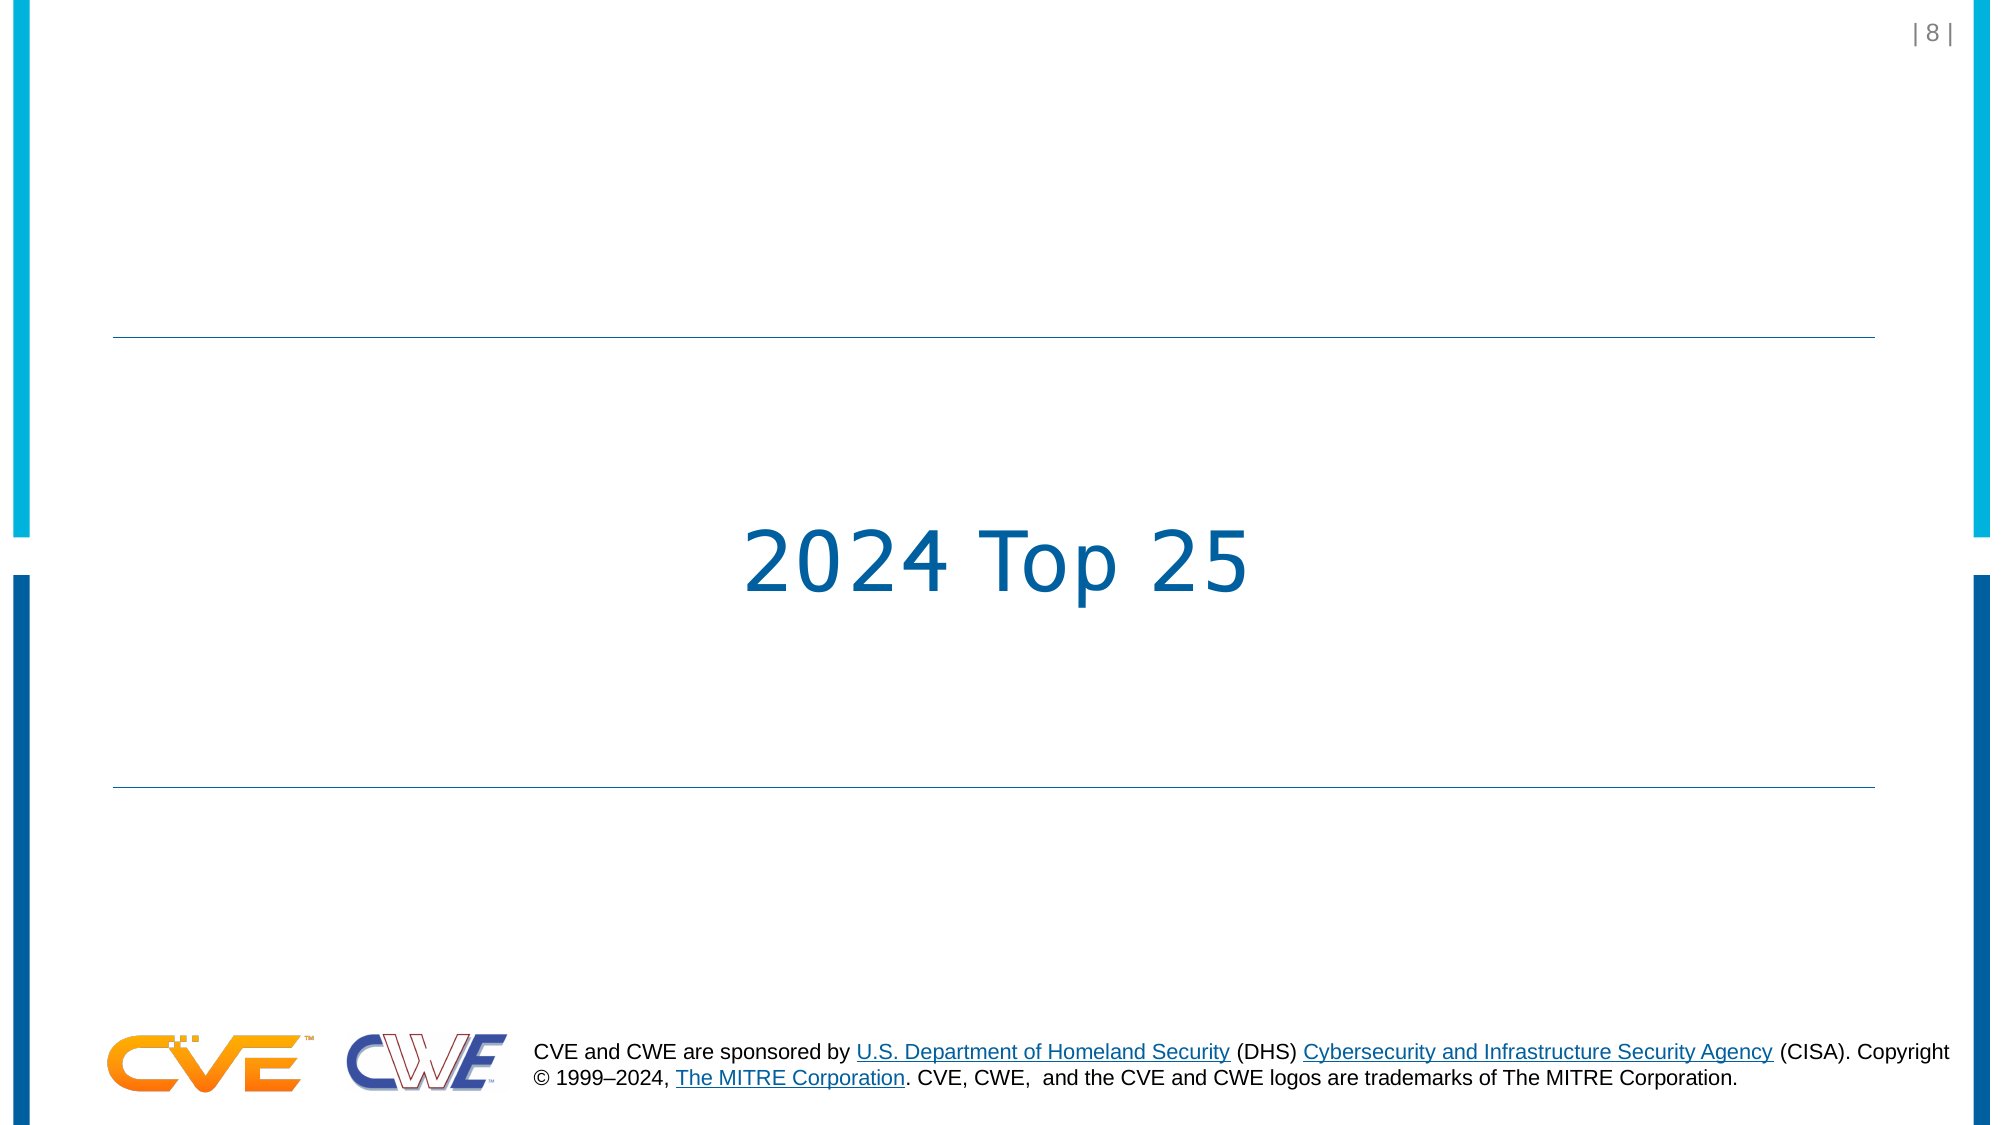

| 8 |
# 2024 Top 25